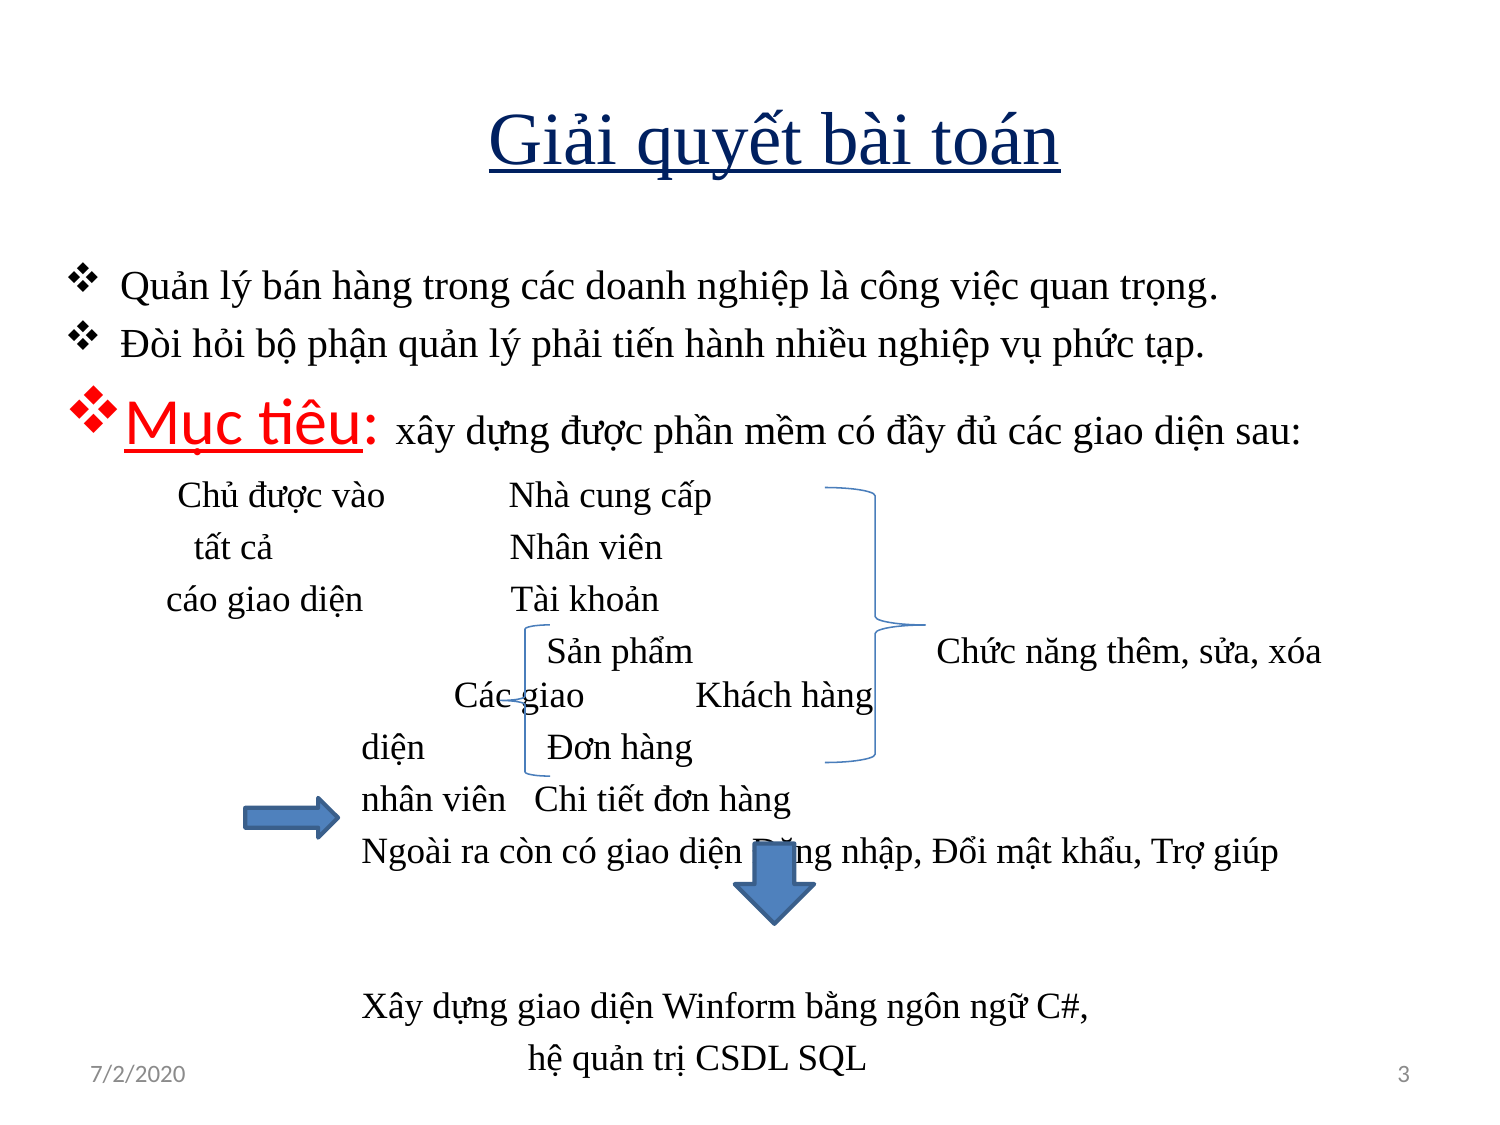

#
Giải quyết bài toán
Quản lý bán hàng trong các doanh nghiệp là công việc quan trọng.
Đòi hỏi bộ phận quản lý phải tiến hành nhiều nghiệp vụ phức tạp.
Mục tiêu: xây dựng được phần mềm có đầy đủ các giao diện sau:
           Chủ được vào            Nhà cung cấp
              tất cả 	                Nhân viên
           cáo giao diện                Tài khoản
                    Sản phẩm 	              Chức năng thêm, sửa, xóa                      Các giao 	    Khách hàng
diện	    Đơn hàng
nhân viên   Chi tiết đơn hàng
Ngoài ra còn có giao diện Đăng nhập, Đổi mật khẩu, Trợ giúp

Xây dựng giao diện Winform bằng ngôn ngữ C#,
                  hệ quản trị CSDL SQL

7/2/2020
3